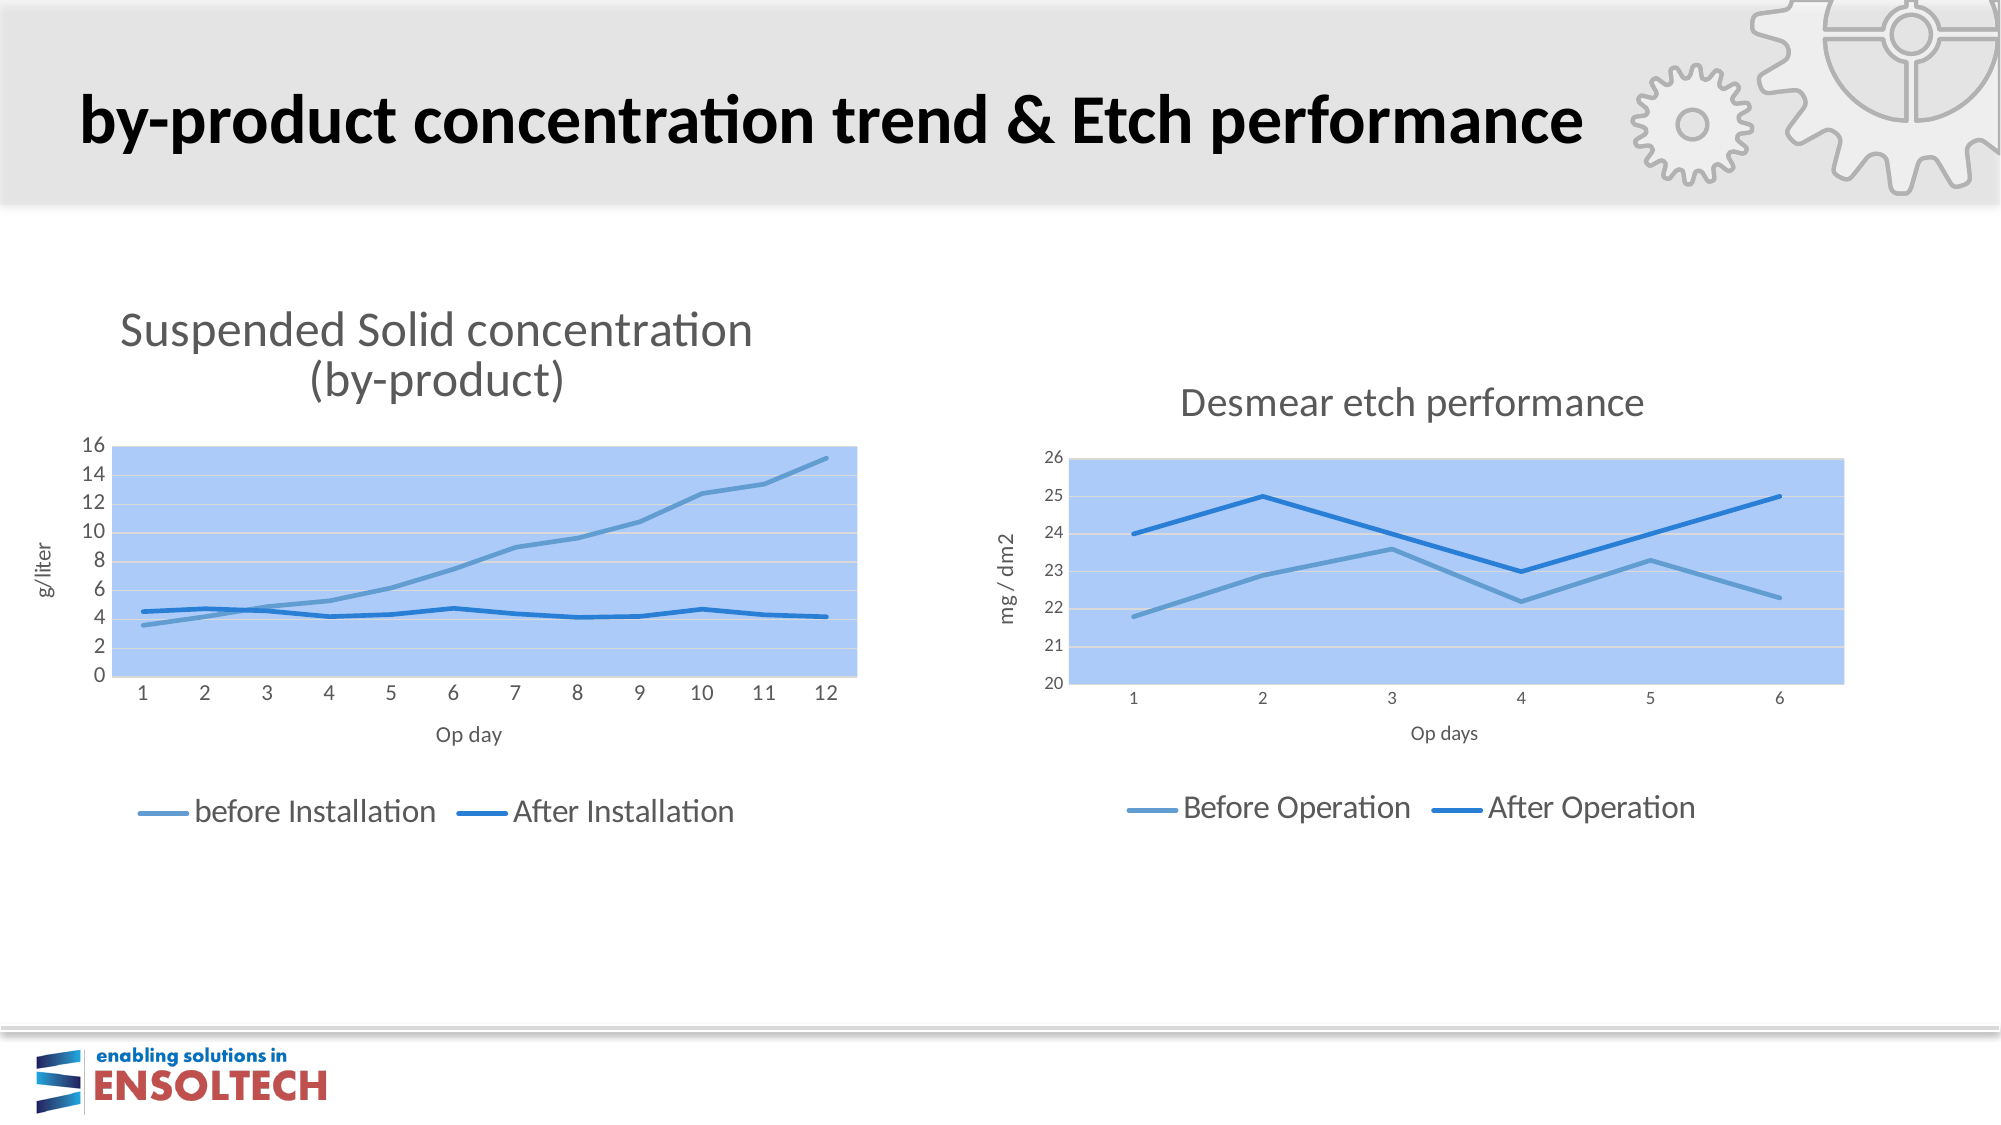

# by-product concentration trend & Etch performance

### Chart: Suspended Solid concentration (by-product)

| Category | before Installation | After Installation |
|---|---|---|

### Chart: Desmear etch performance

| Category | Before Operation | After Operation |
|---|---|---|
| 1 | 21.8 | 24.0 |
| 2 | 22.9 | 25.0 |
| 3 | 23.6 | 24.0 |
| 4 | 22.2 | 23.0 |
| 5 | 23.3 | 24.0 |
| 6 | 22.3 | 25.0 |